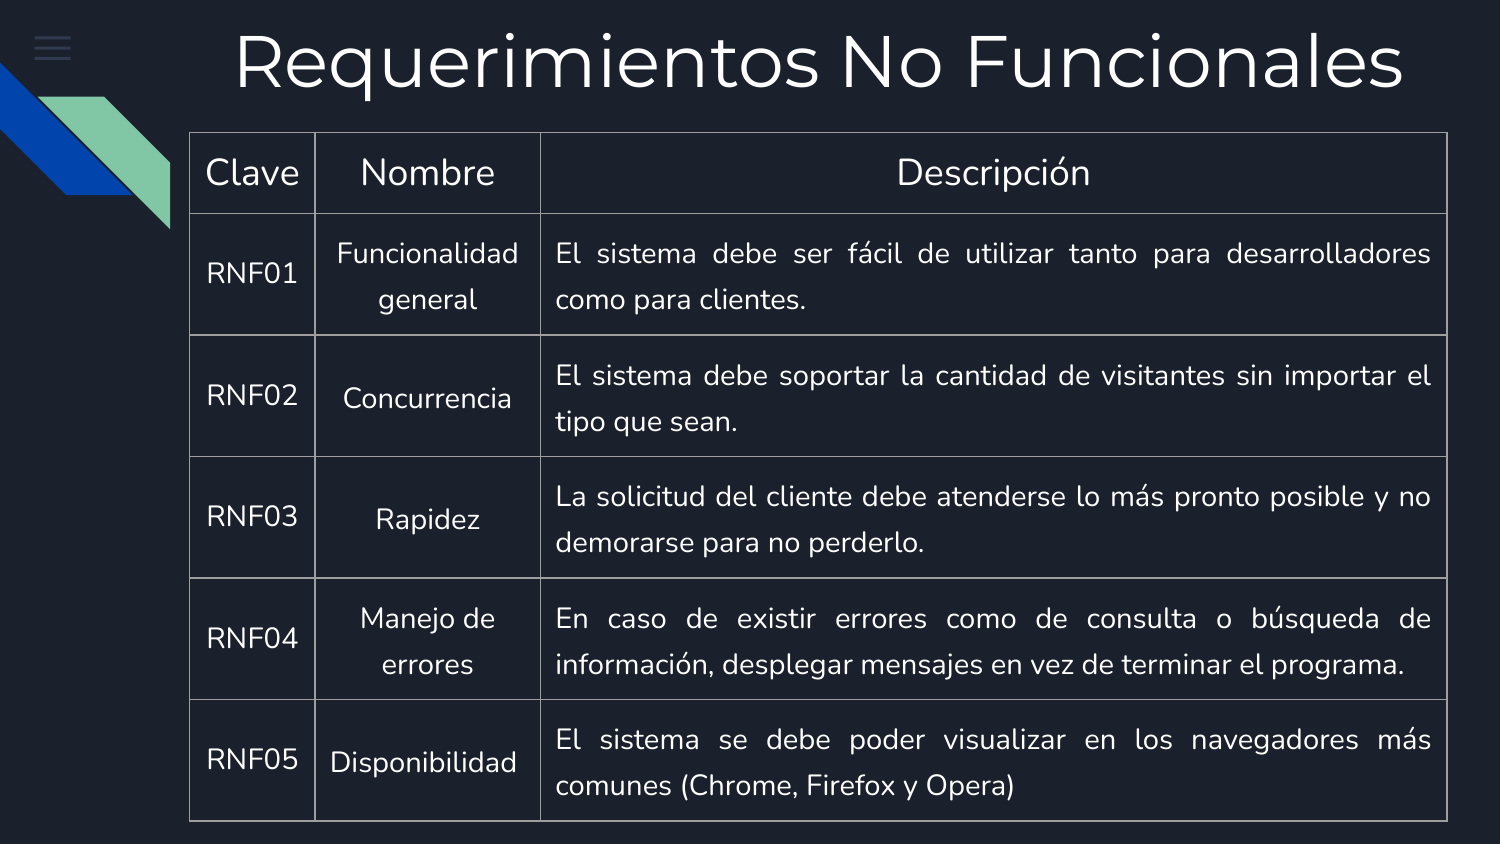

# Requerimientos No Funcionales
| Clave | Nombre | Descripción |
| --- | --- | --- |
| RNF01 | Funcionalidad general | El sistema debe ser fácil de utilizar tanto para desarrolladores como para clientes. |
| RNF02 | Concurrencia | El sistema debe soportar la cantidad de visitantes sin importar el tipo que sean. |
| RNF03 | Rapidez | La solicitud del cliente debe atenderse lo más pronto posible y no demorarse para no perderlo. |
| RNF04 | Manejo de errores | En caso de existir errores como de consulta o búsqueda de información, desplegar mensajes en vez de terminar el programa. |
| RNF05 | Disponibilidad | El sistema se debe poder visualizar en los navegadores más comunes (Chrome, Firefox y Opera) |